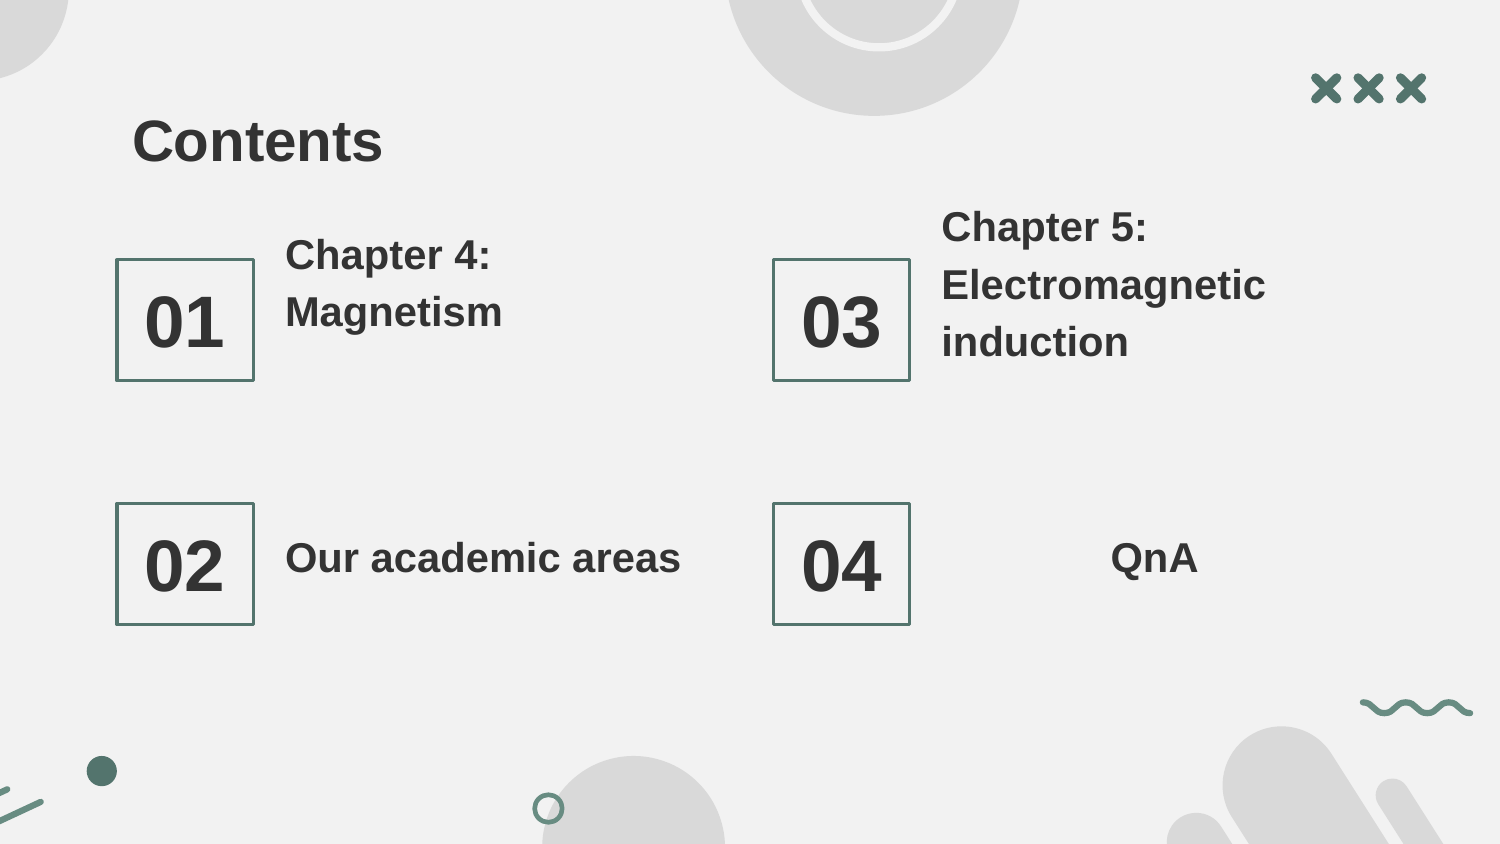

Contents
# 01
03
Chapter 4: Magnetism
Chapter 5: Electromagnetic induction
02
04
Our academic areas
QnA